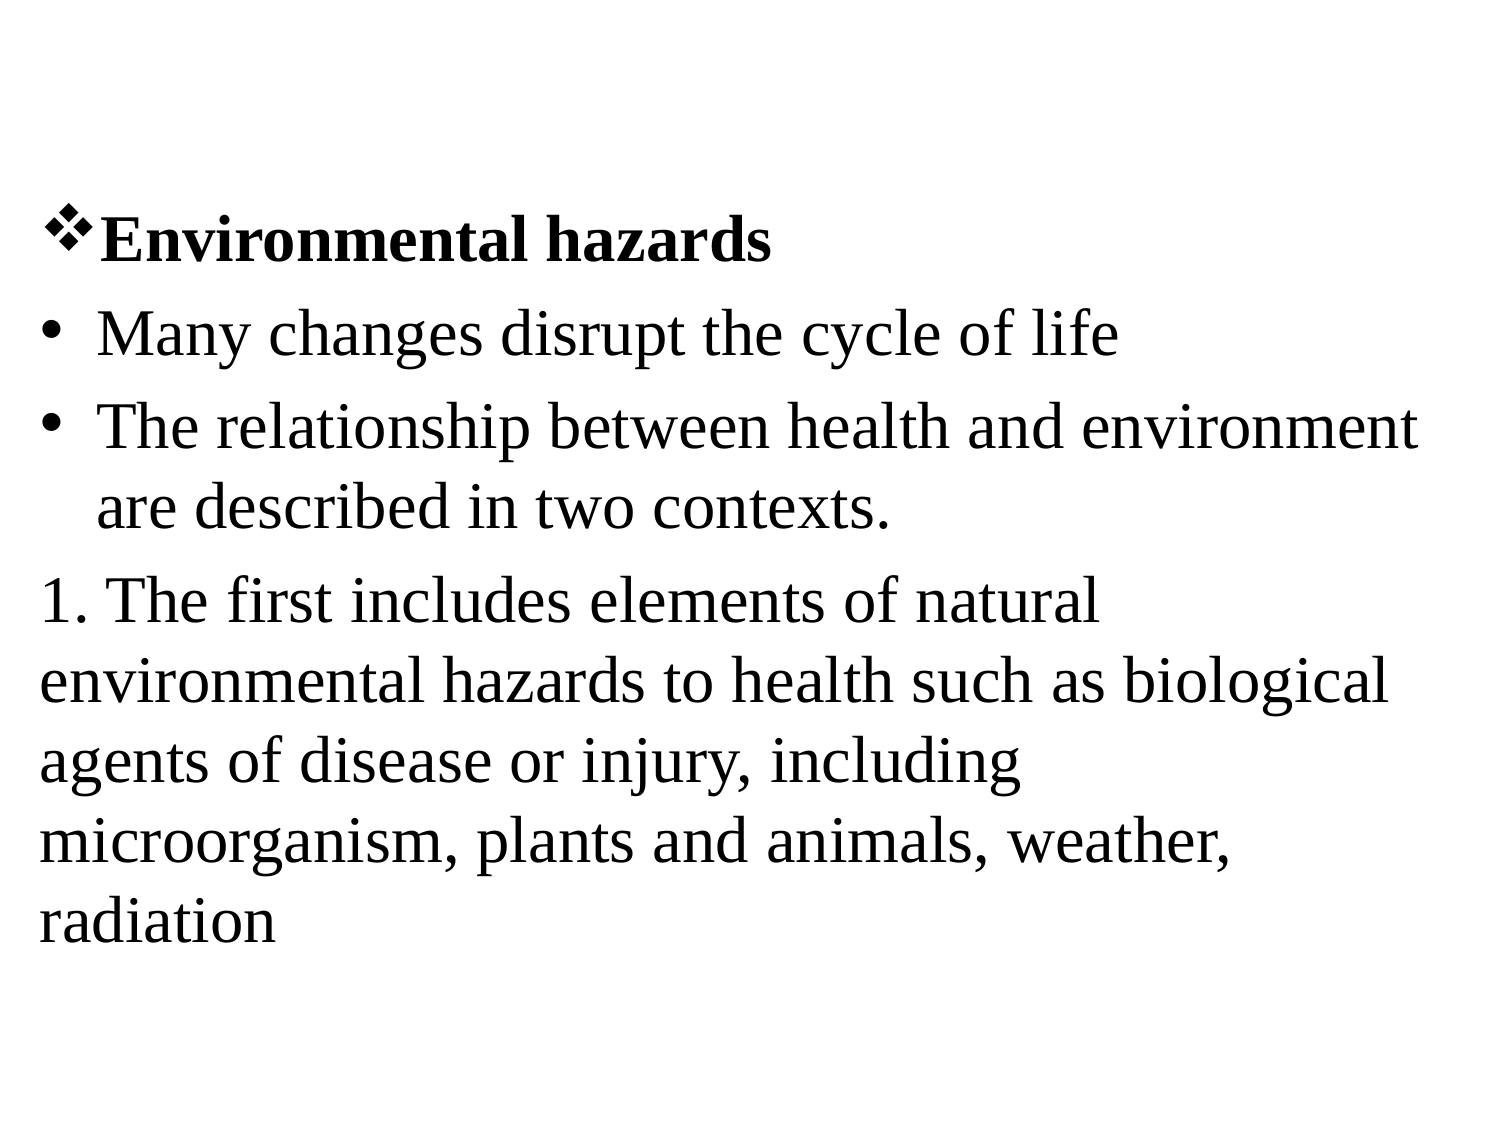

Environmental hazards
Many changes disrupt the cycle of life
The relationship between health and environment are described in two contexts.
1. The first includes elements of natural environmental hazards to health such as biological agents of disease or injury, including microorganism, plants and animals, weather, radiation